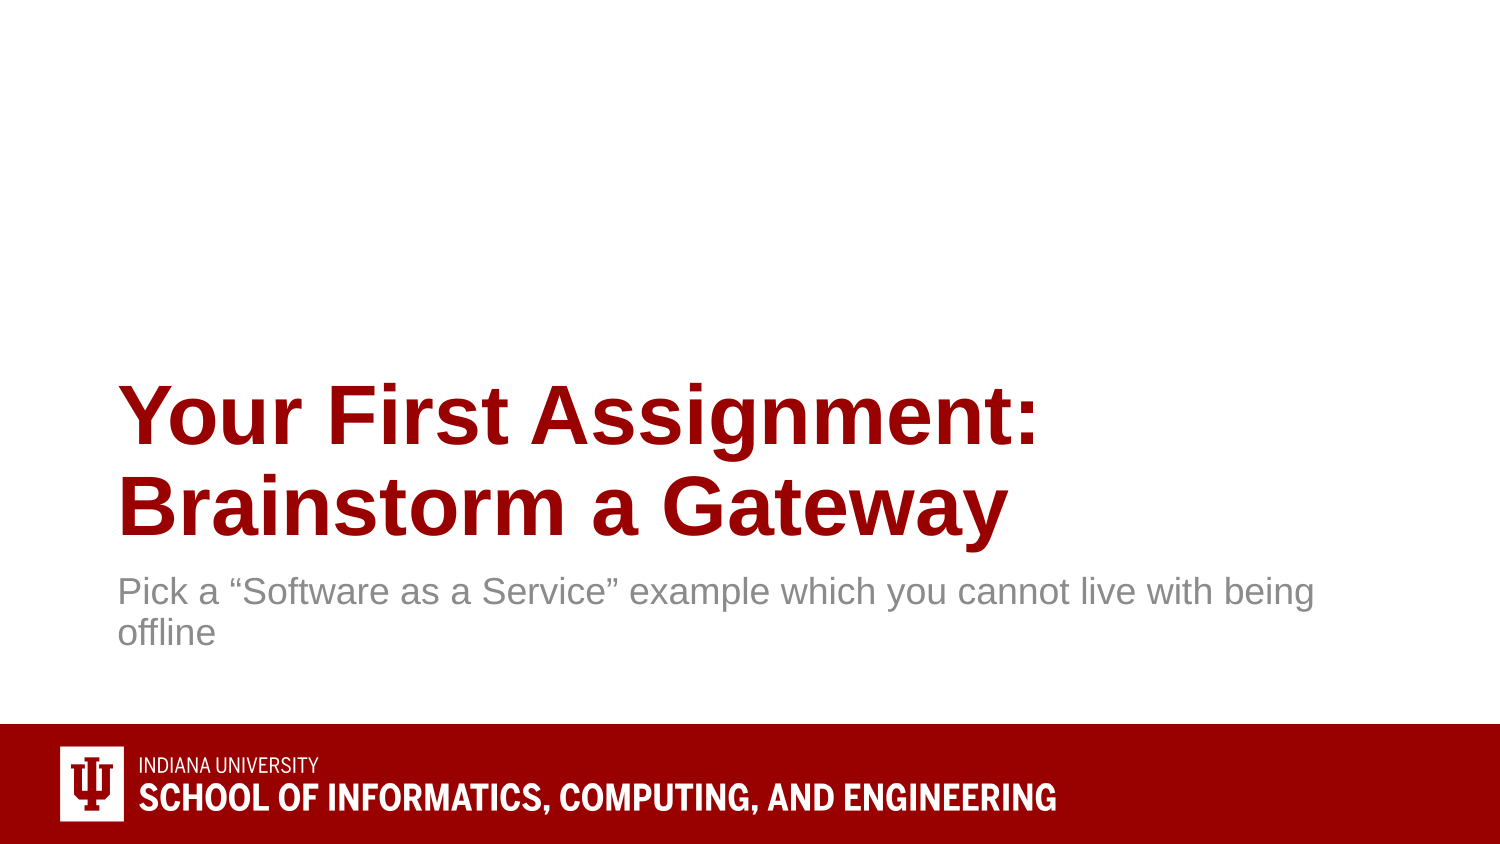

# Your First Assignment: Brainstorm a Gateway
Pick a “Software as a Service” example which you cannot live with being offline